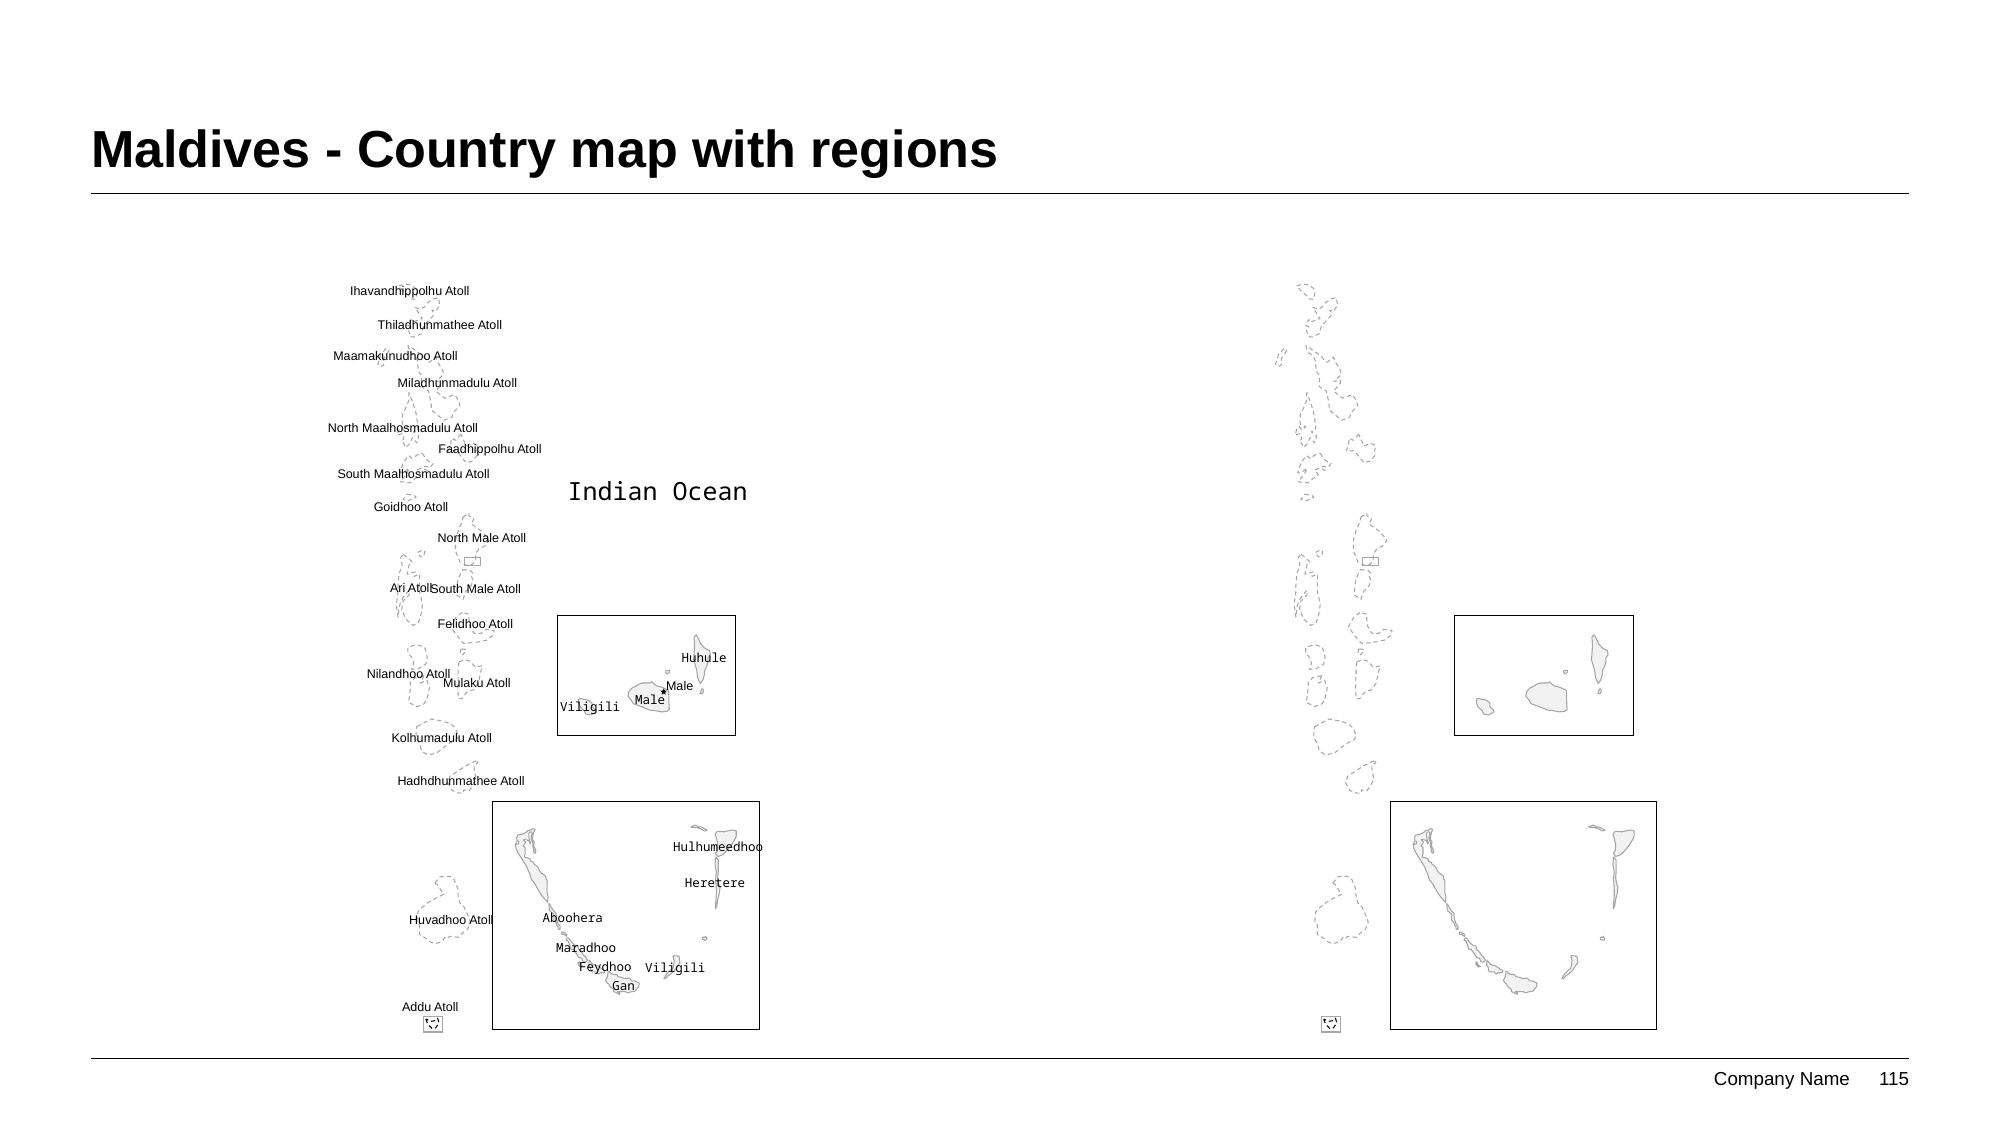

# Maldives - Country map with regions
Ihavandhippolhu Atoll

Thiladhunmathee Atoll
Maamakunudhoo Atoll
Miladhunmadulu Atoll
North Maalhosmadulu Atoll
Faadhippolhu Atoll
South Maalhosmadulu Atoll
Indian Ocean
Goidhoo Atoll
North Male Atoll
Ari Atoll
South Male Atoll
Felidhoo Atoll
Huhule
Nilandhoo Atoll
Mulaku Atoll
Male

Male
Viligili
Kolhumadulu Atoll
Hadhdhunmathee Atoll
Hulhumeedhoo
Heretere
Aboohera
Huvadhoo Atoll
Maradhoo
Feydhoo
Viligili
Gan
Addu Atoll